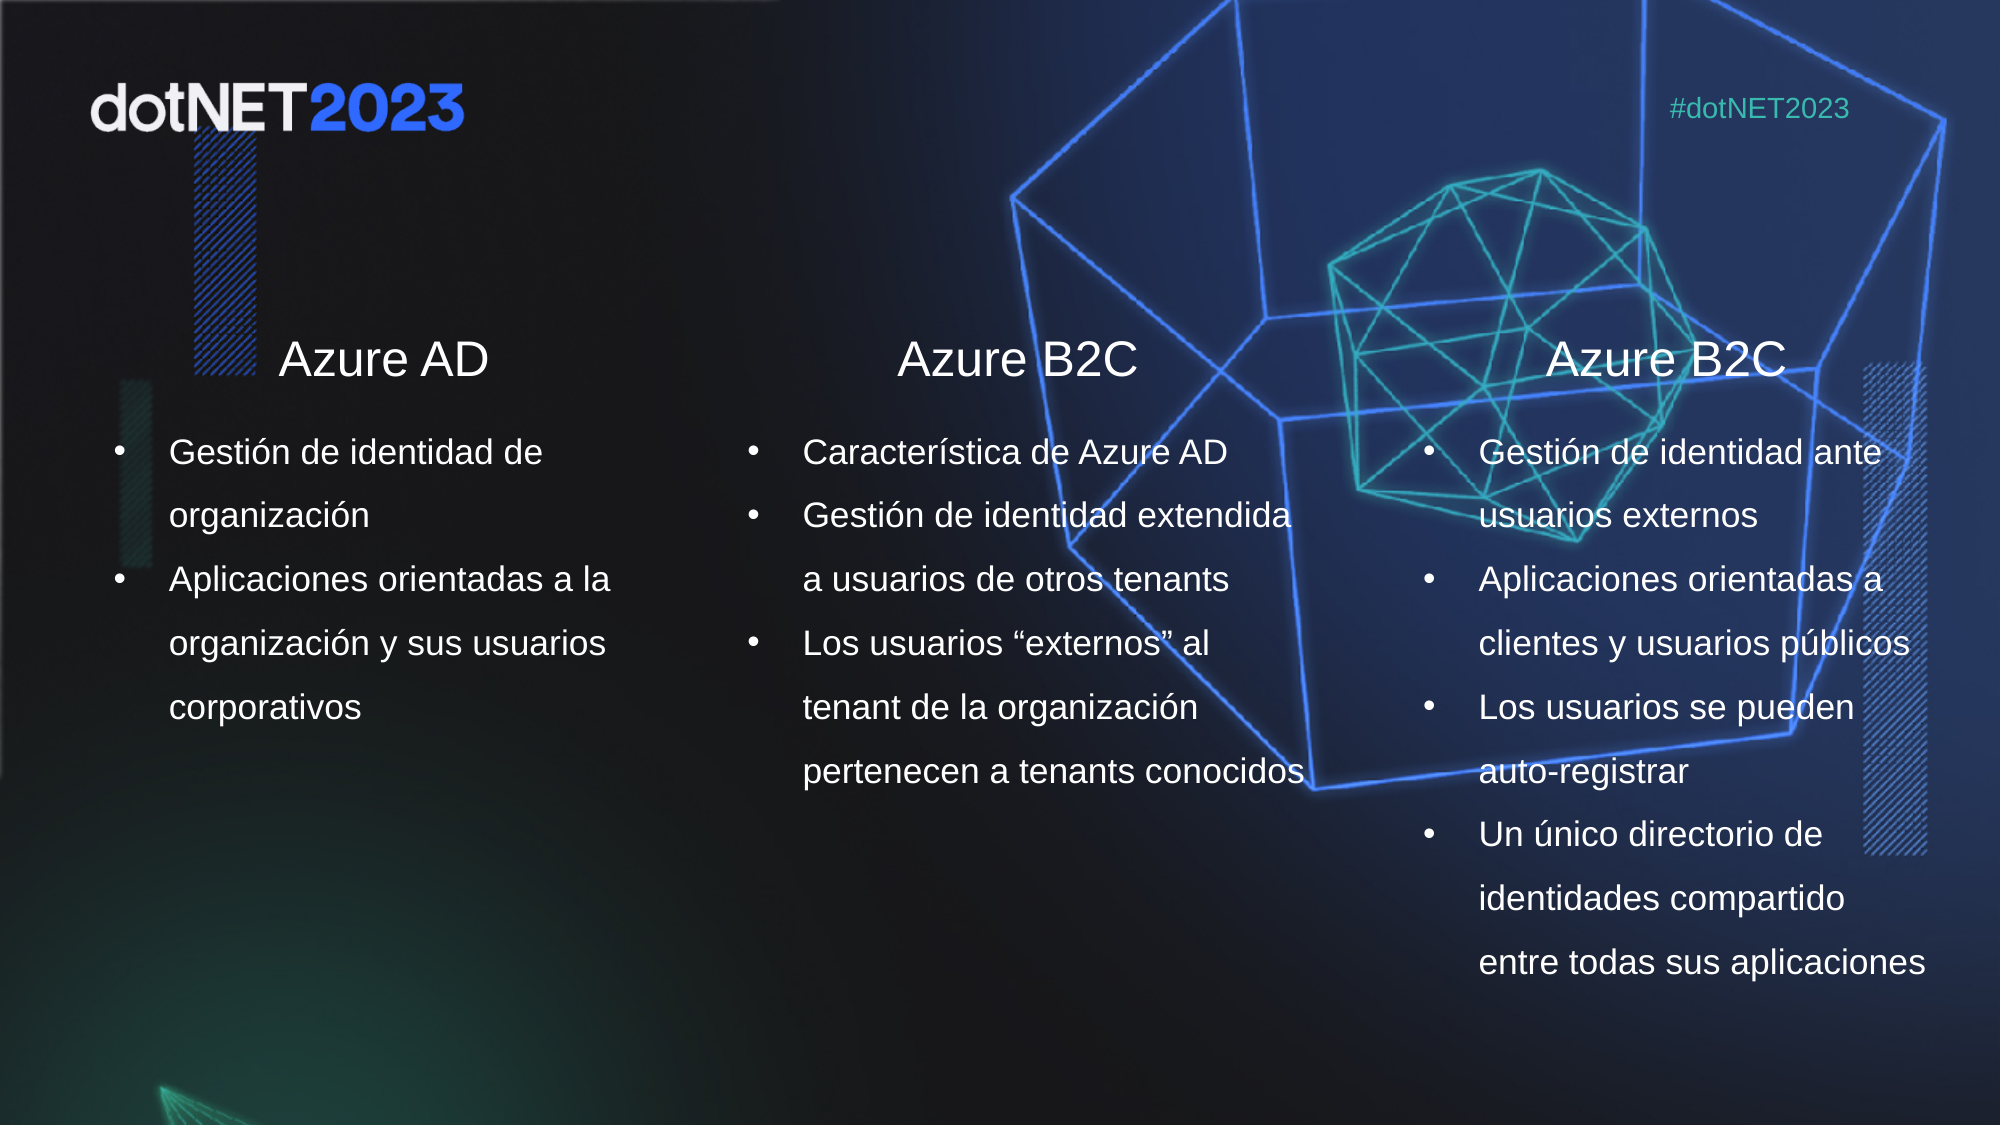

Azure AD
Gestión de identidad de organización
Aplicaciones orientadas a la organización y sus usuarios corporativos

Azure B2C
Característica de Azure AD
Gestión de identidad extendida a usuarios de otros tenants
Los usuarios “externos” al tenant de la organización pertenecen a tenants conocidos
Azure B2C
Gestión de identidad ante usuarios externos
Aplicaciones orientadas a clientes y usuarios públicos
Los usuarios se pueden auto-registrar
Un único directorio de identidades compartido entre todas sus aplicaciones